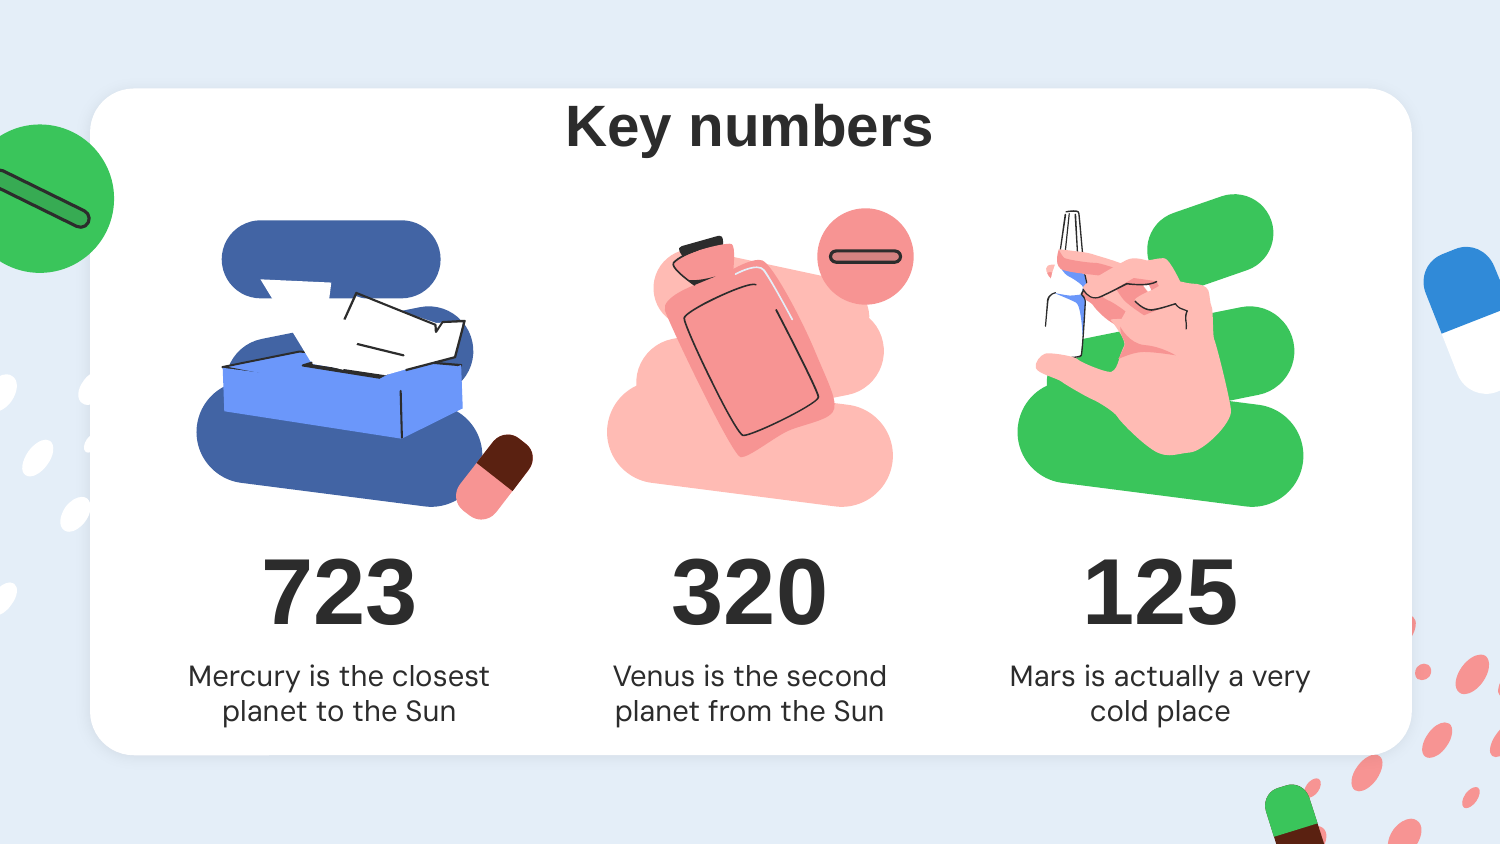

Key numbers

# 723
320
125
Mercury is the closest planet to the Sun
Venus is the second planet from the Sun
Mars is actually a very cold place